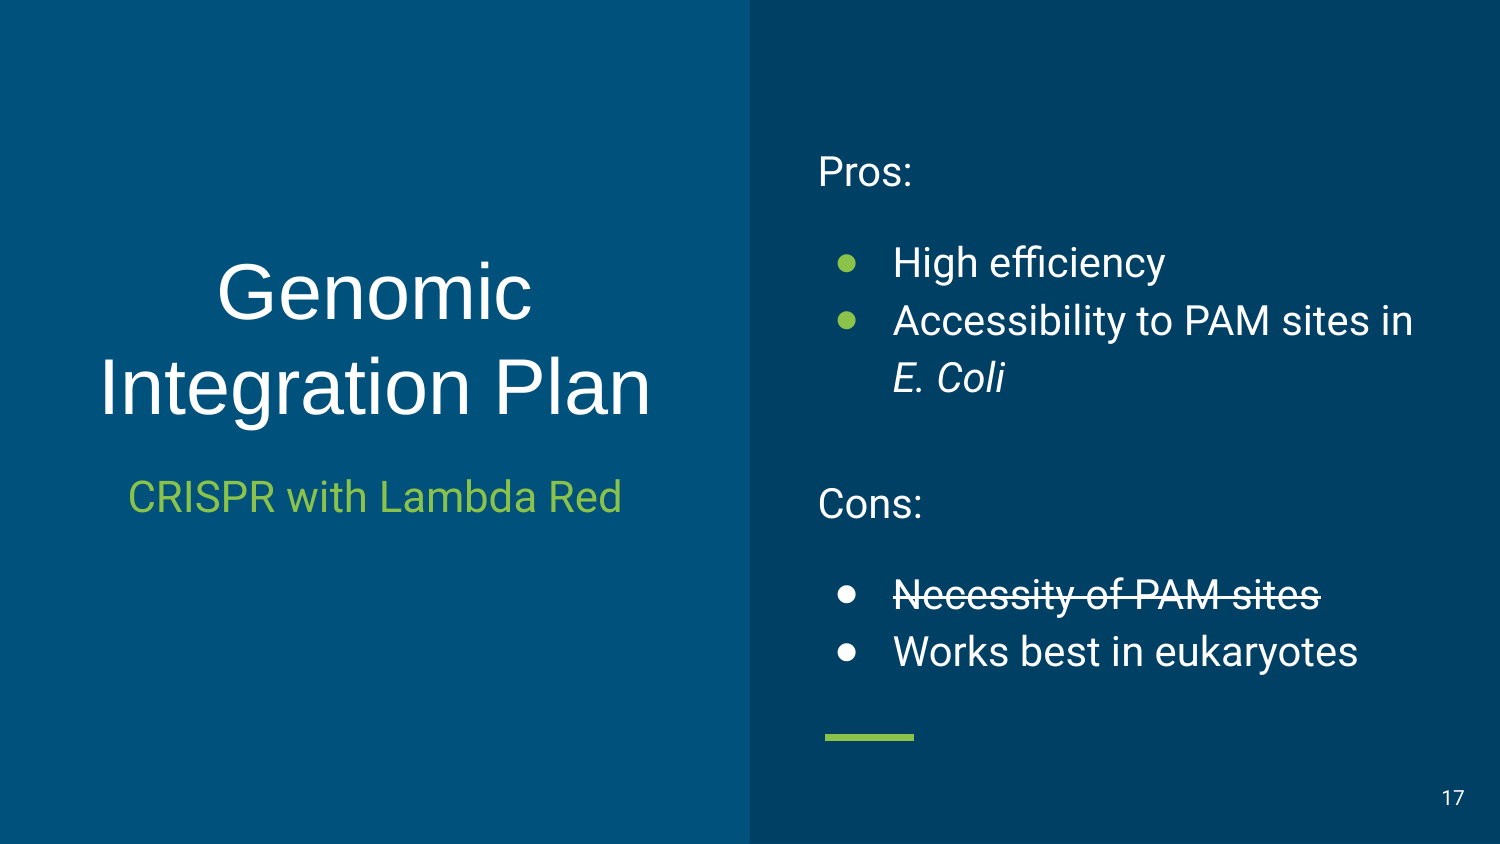

Pros:
High efficiency
Accessibility to PAM sites in E. Coli

# Genomic Integration Plan
Cons:
Necessity of PAM sites
Works best in eukaryotes
CRISPR with Lambda Red
17